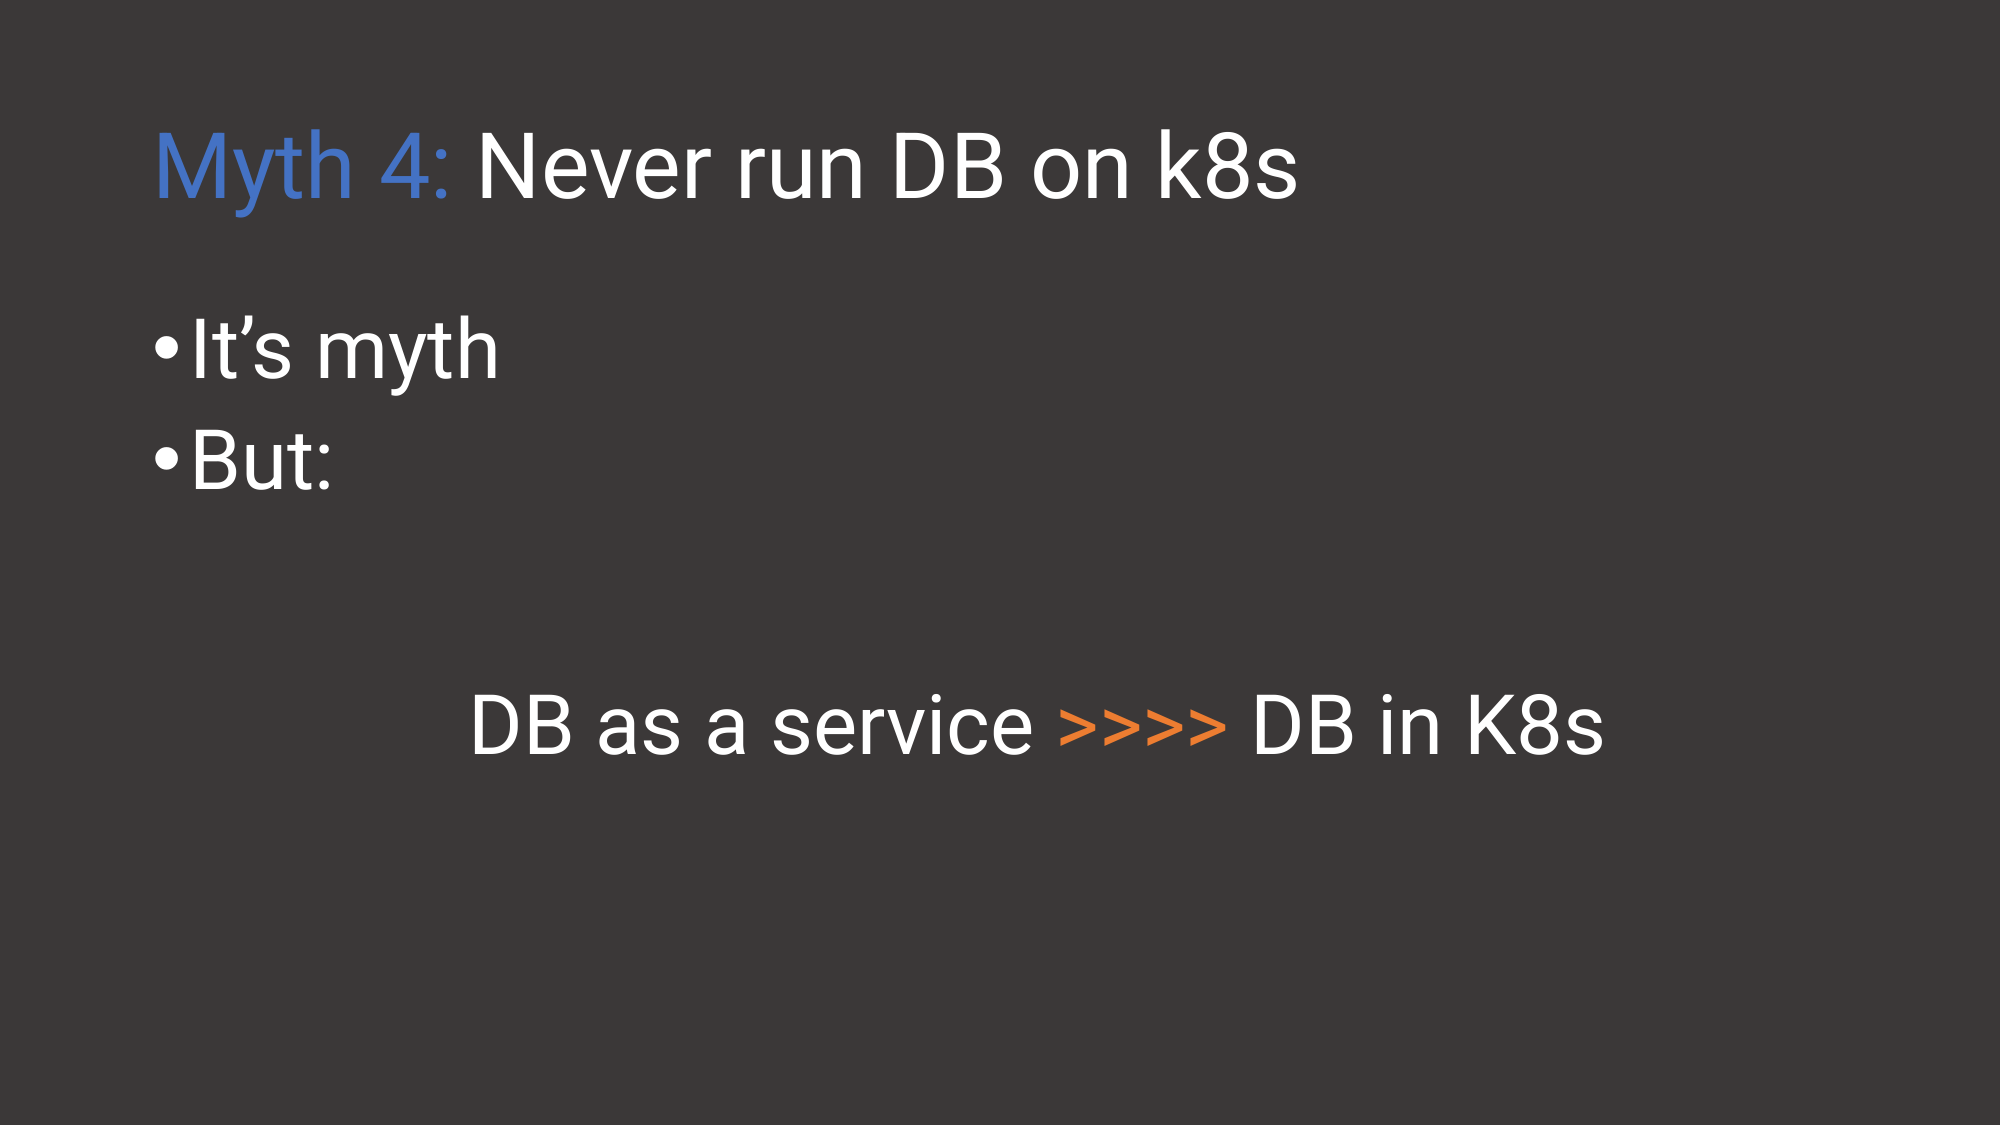

# Myth 4: Never run DB on k8s
It’s myth
But:

DB as a service >>>> DB in K8s